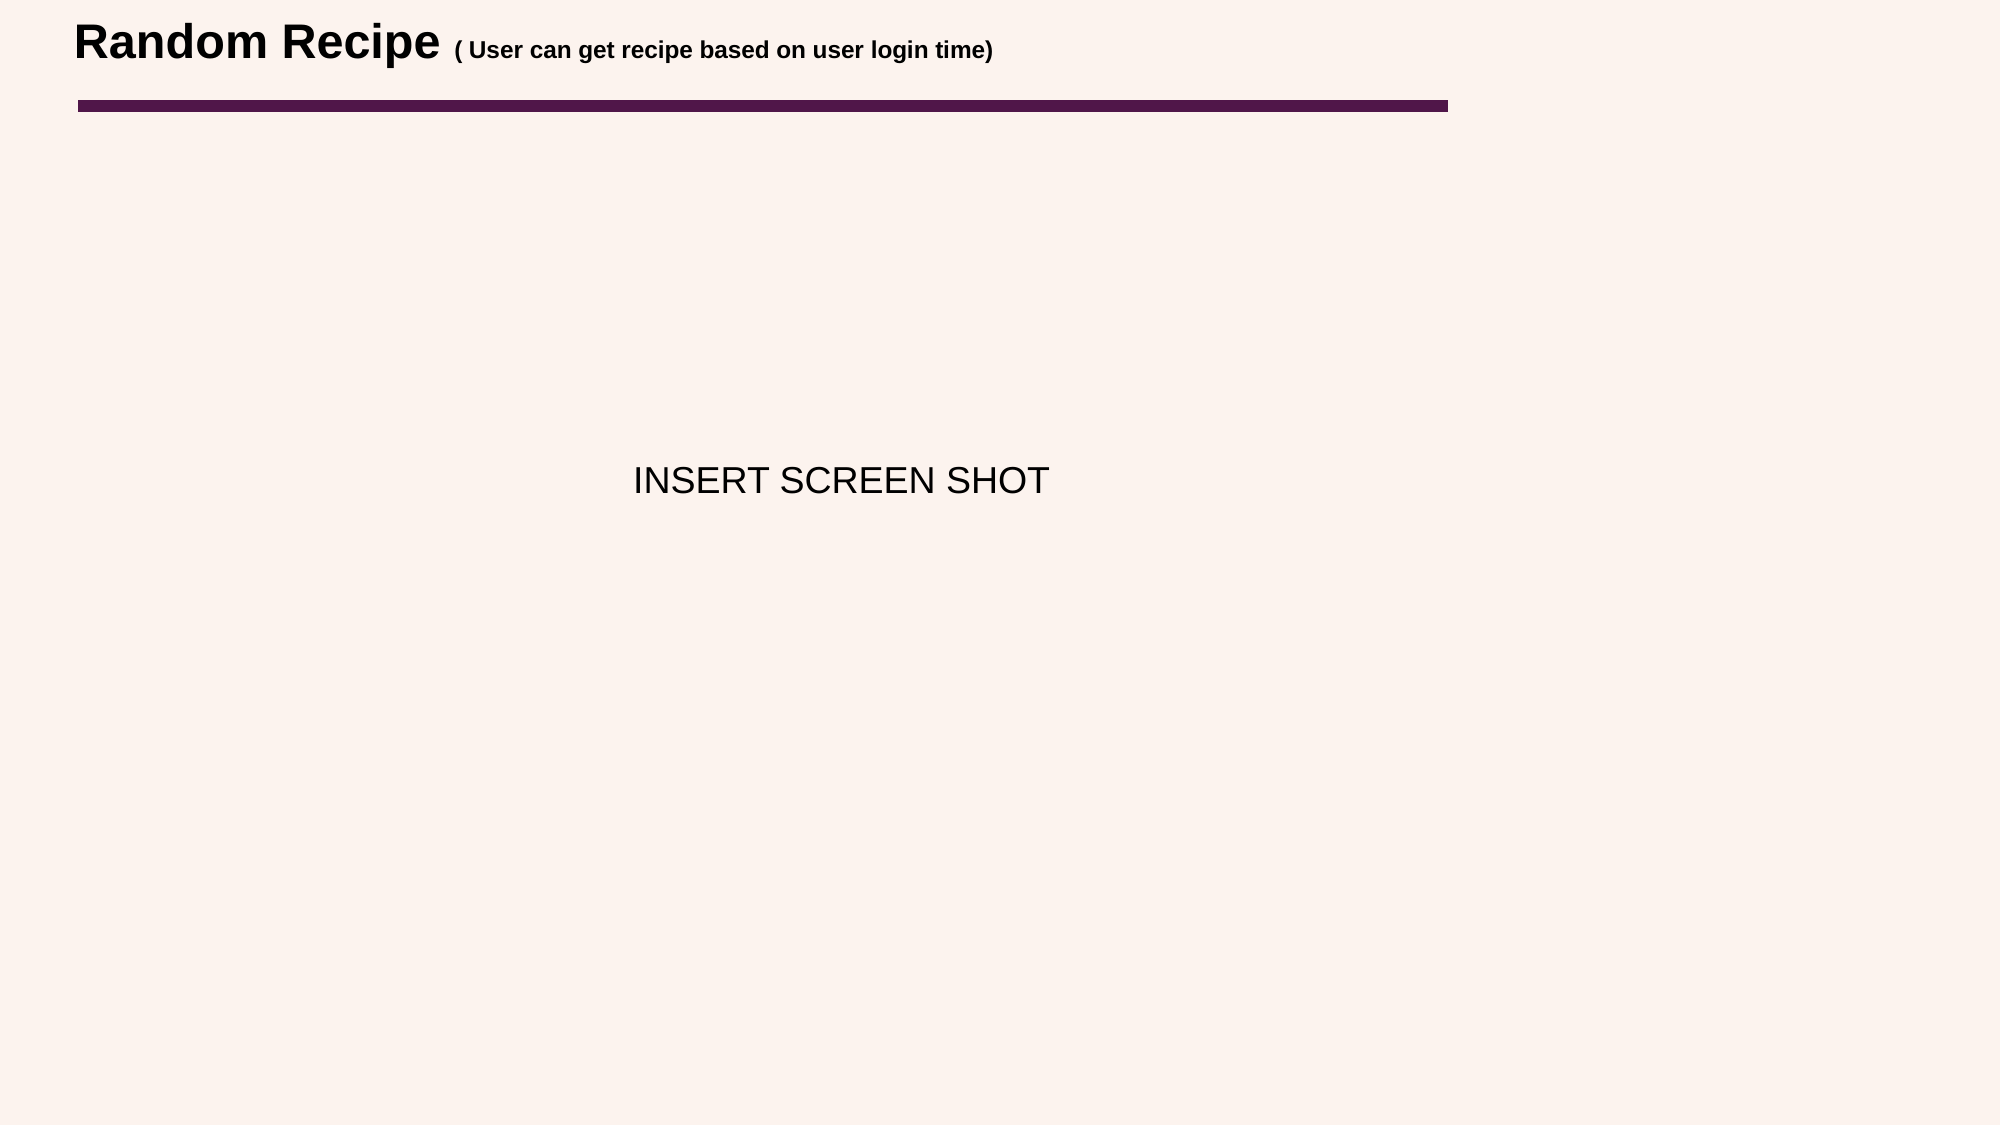

# Random Recipe ( User can get recipe based on user login time)
INSERT SCREEN SHOT